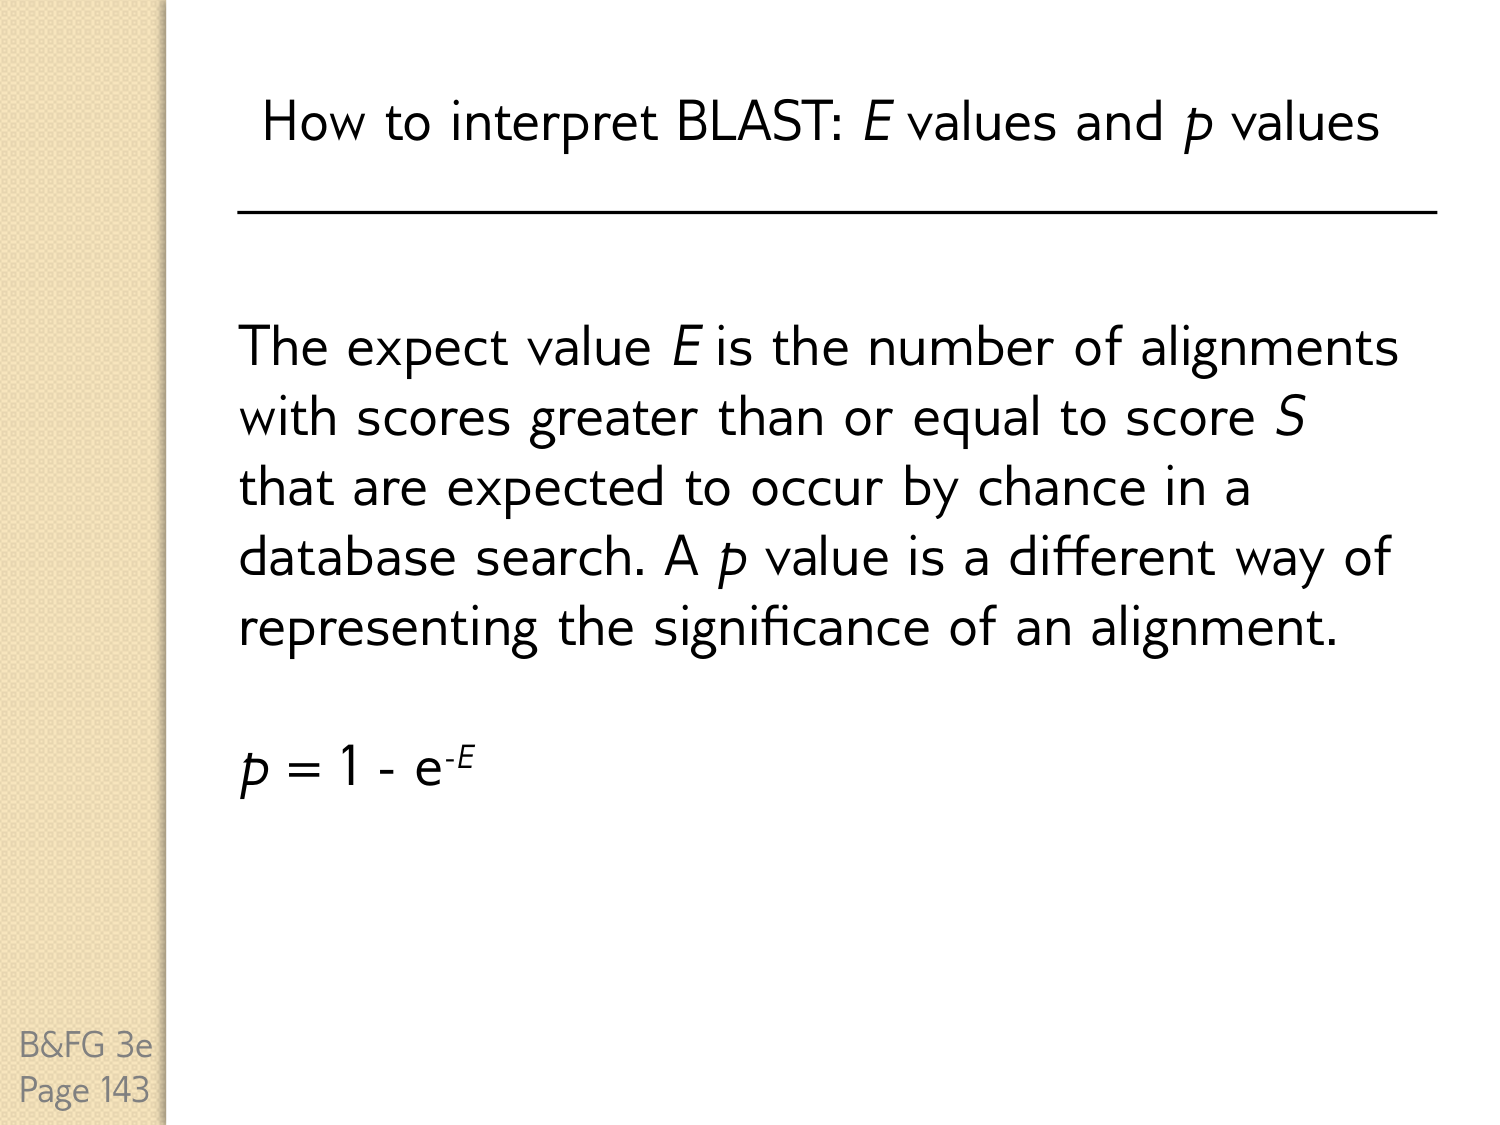

How to interpret BLAST: E values and p values

The expect value E is the number of alignments
with scores greater than or equal to score S
that are expected to occur by chance in a
database search. A p value is a different way of
representing the significance of an alignment.

p = 1 - e-E
B&FG 3e
Page 143